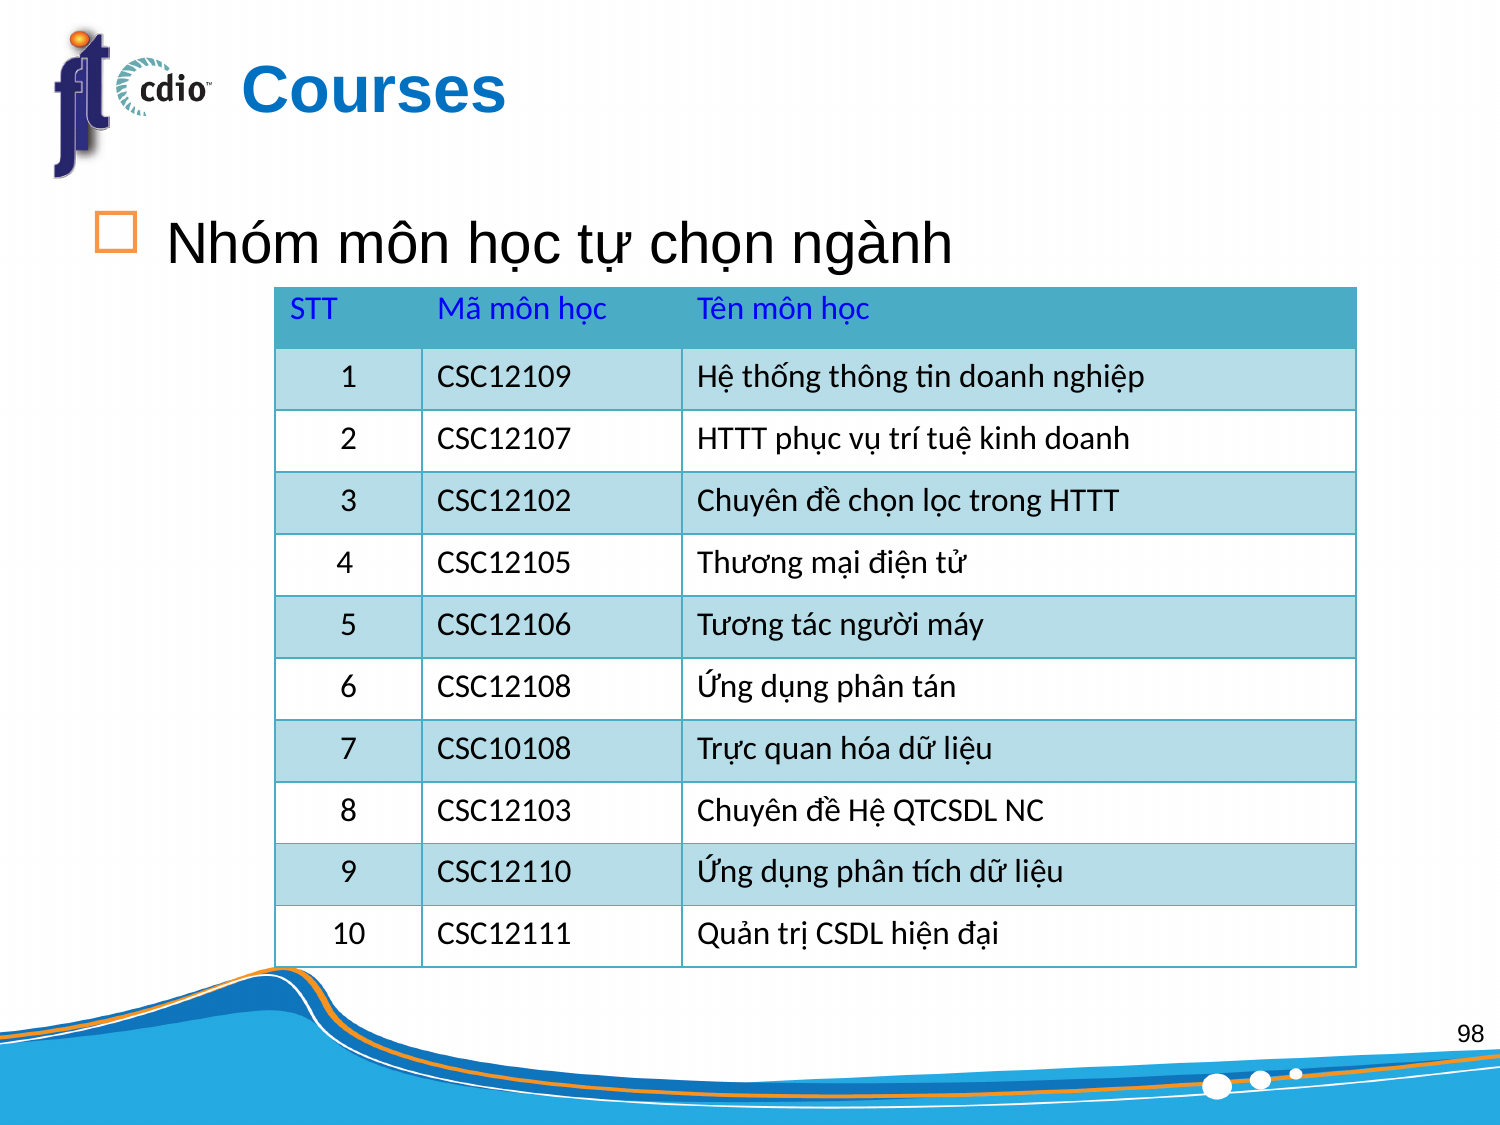

# Courses
Nhóm môn học tự chọn ngành

| STT | Mã môn học | Tên môn học |
| --- | --- | --- |
| 1 | CSC12109 | Hệ thống thông tin doanh nghiệp |
| 2 | CSC12107 | HTTT phục vụ trí tuệ kinh doanh |
| 3 | CSC12102 | Chuyên đề chọn lọc trong HTTT |
| 4 | CSC12105 | Thương mại điện tử |
| 5 | CSC12106 | Tương tác người máy |
| 6 | CSC12108 | Ứng dụng phân tán |
| 7 | CSC10108 | Trực quan hóa dữ liệu |
| 8 | CSC12103 | Chuyên đề Hệ QTCSDL NC |
| 9 | CSC12110 | Ứng dụng phân tích dữ liệu |
| 10 | CSC12111 | Quản trị CSDL hiện đại |
98